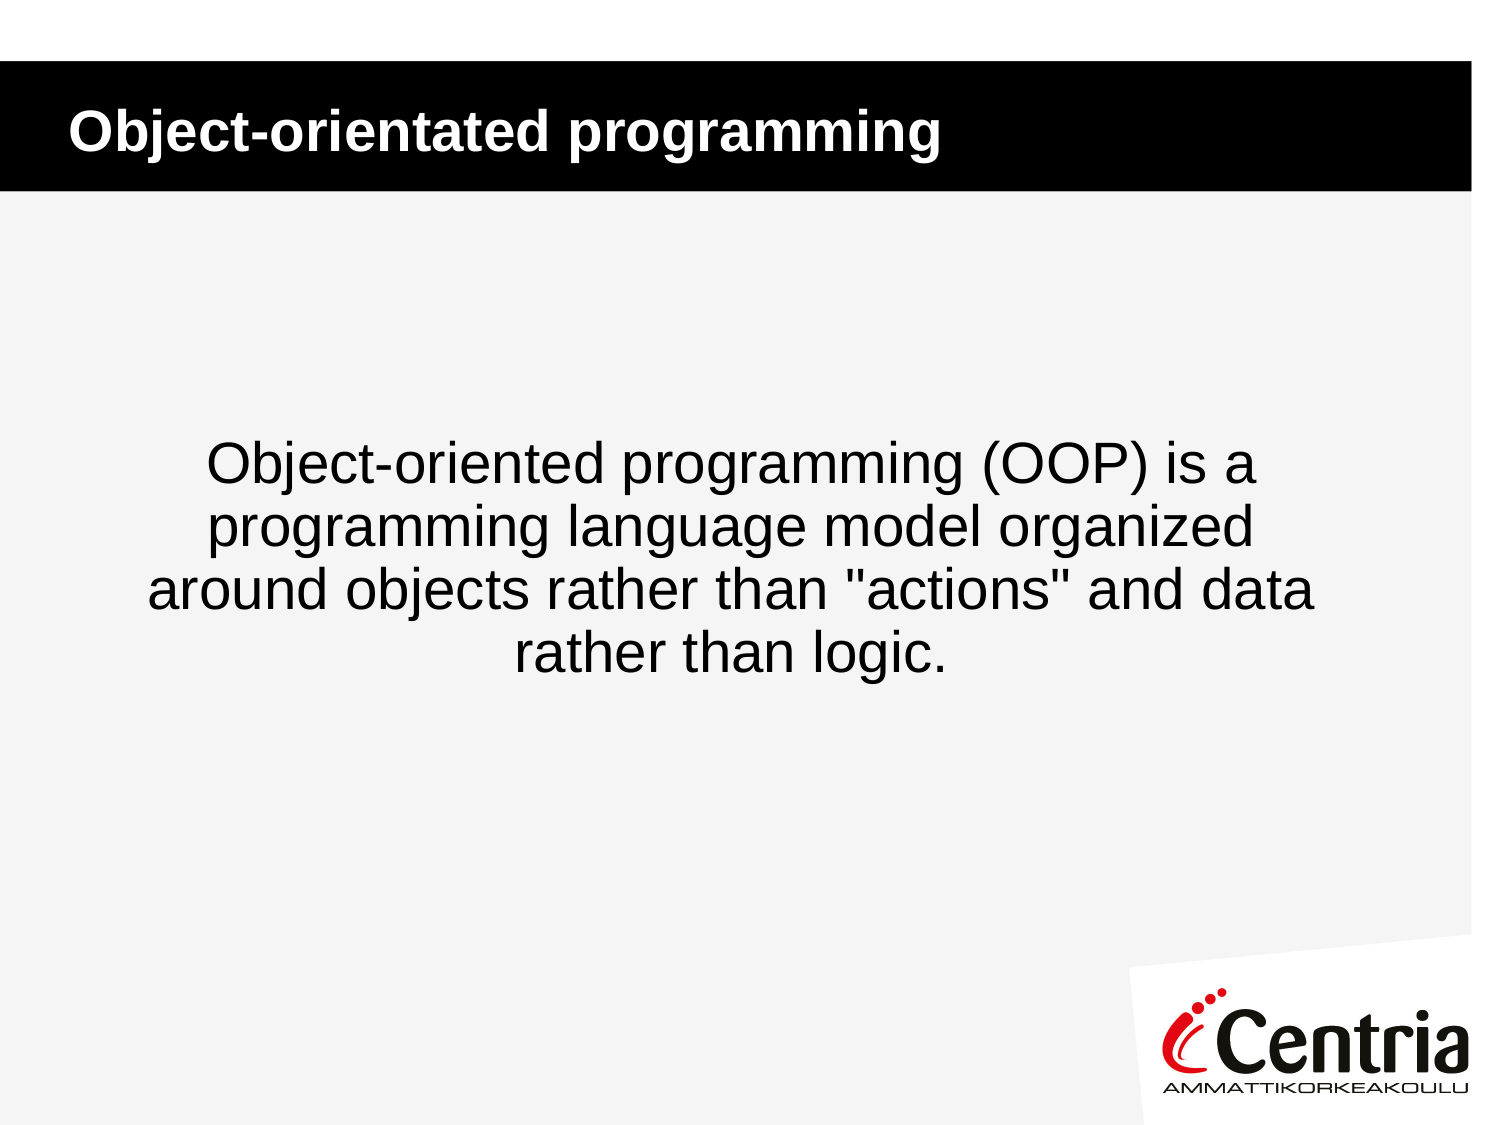

Object-orientated programming
Object-oriented programming (OOP) is a programming language model organized around objects rather than "actions" and data rather than logic.